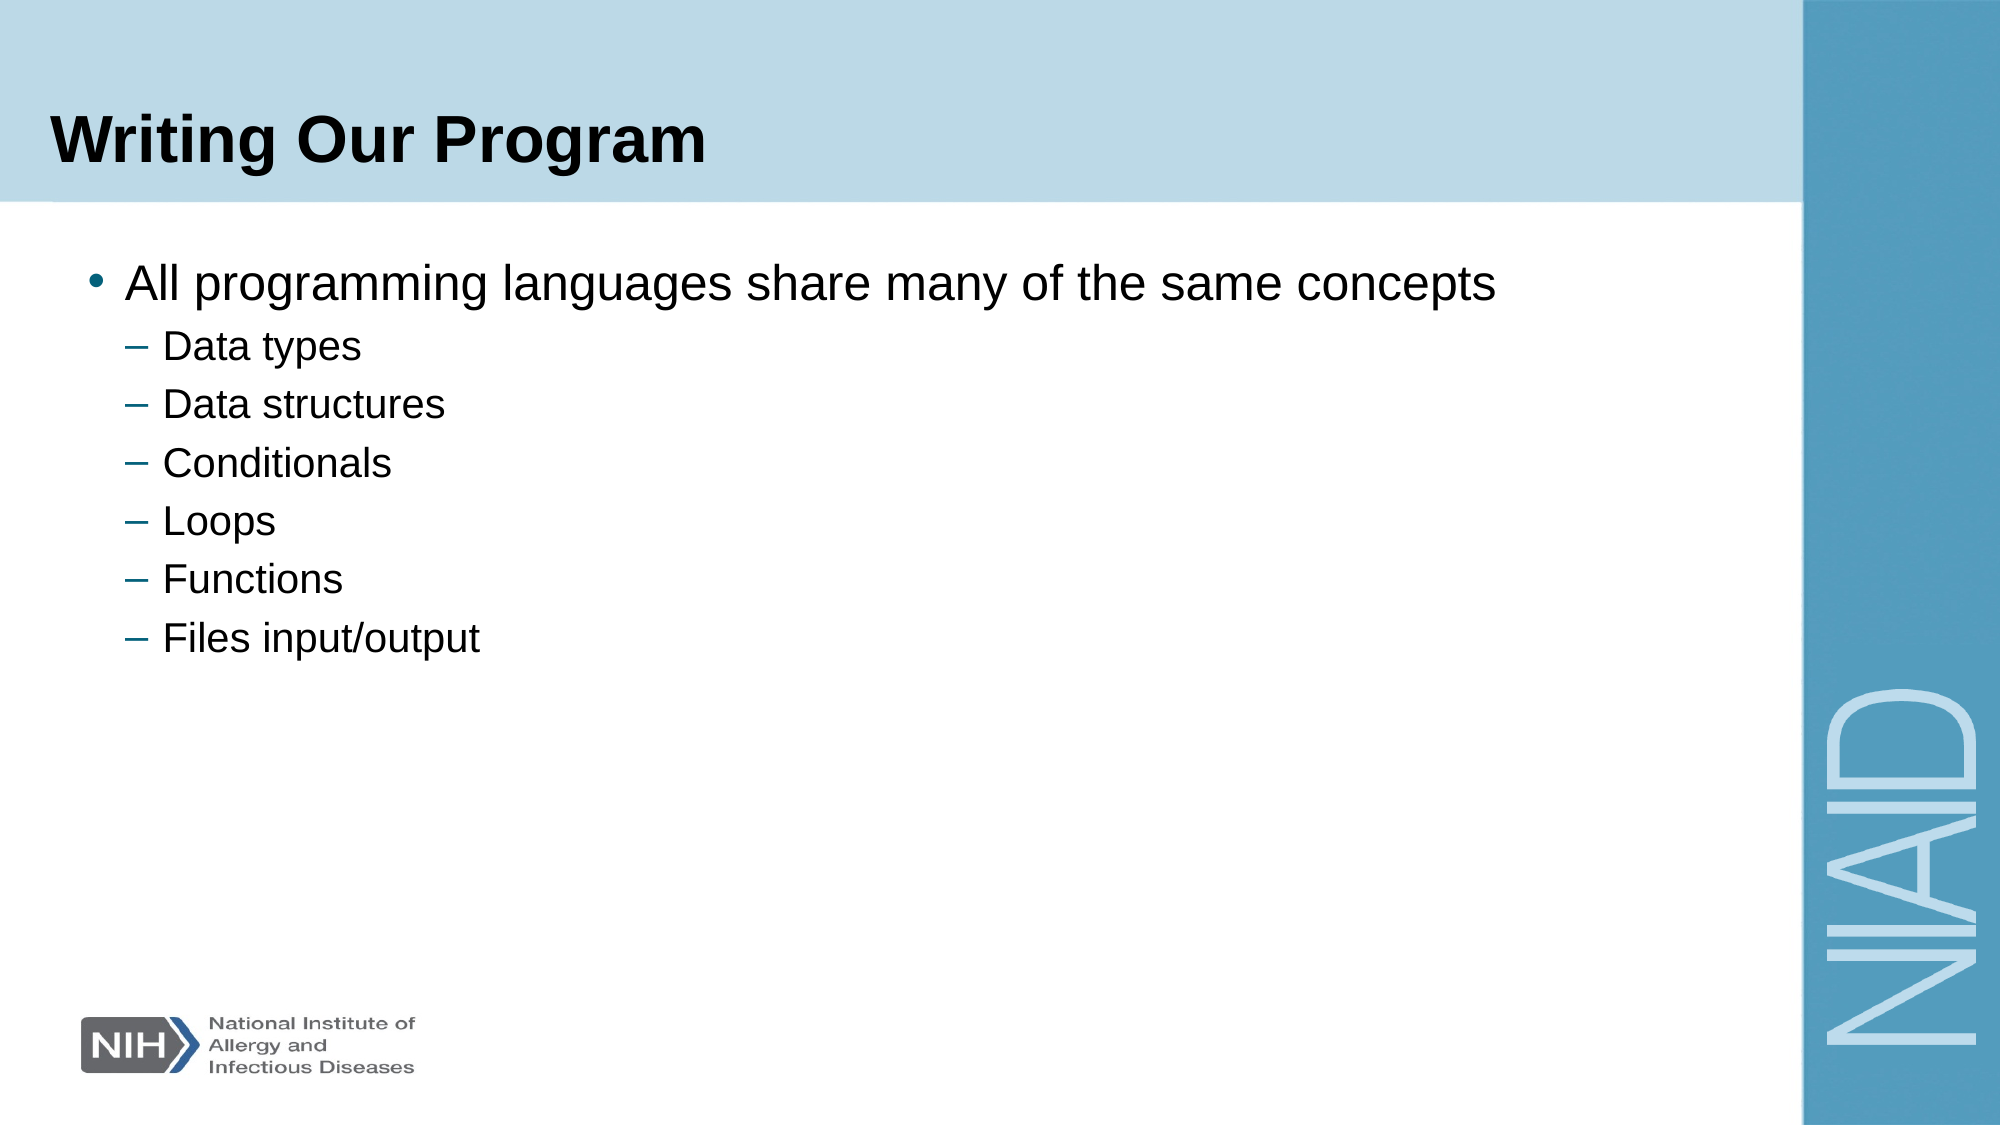

# Writing Our Program
All programming languages share many of the same concepts
Data types
Data structures
Conditionals
Loops
Functions
Files input/output